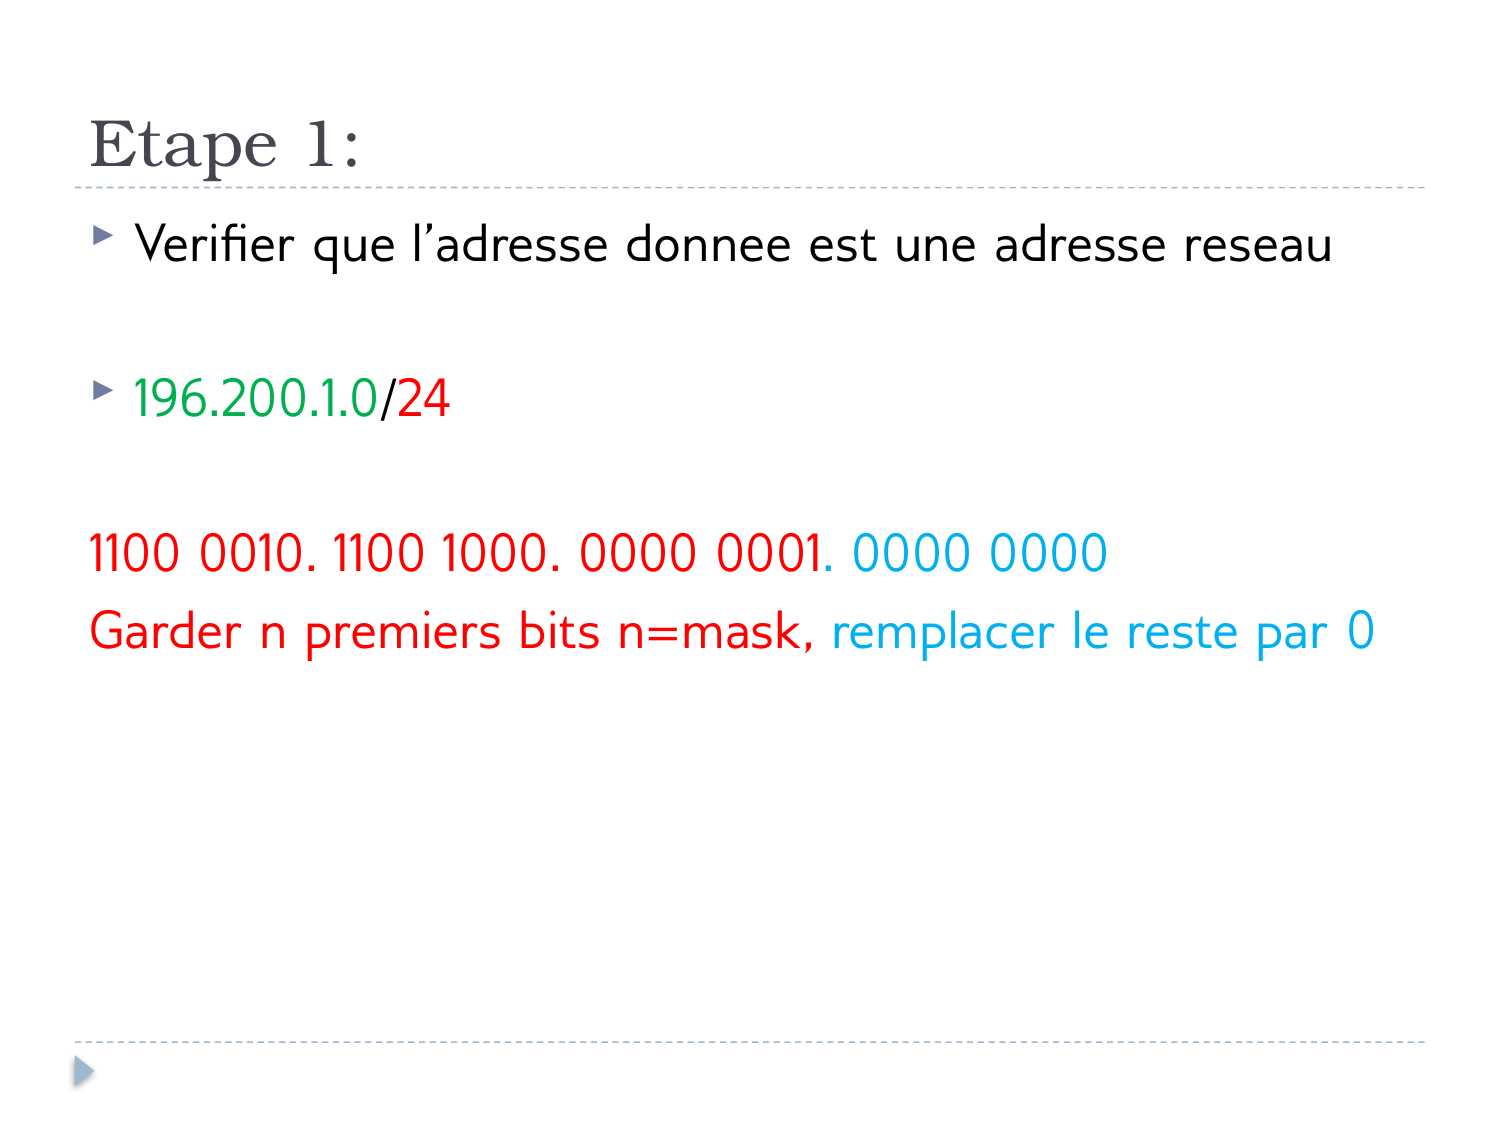

# Etape 1:
Verifier que l’adresse donnee est une adresse reseau

196.200.1.0/24

1100 0010. 1100 1000. 0000 0001. 0000 0000
Garder n premiers bits n=mask, remplacer le reste par 0